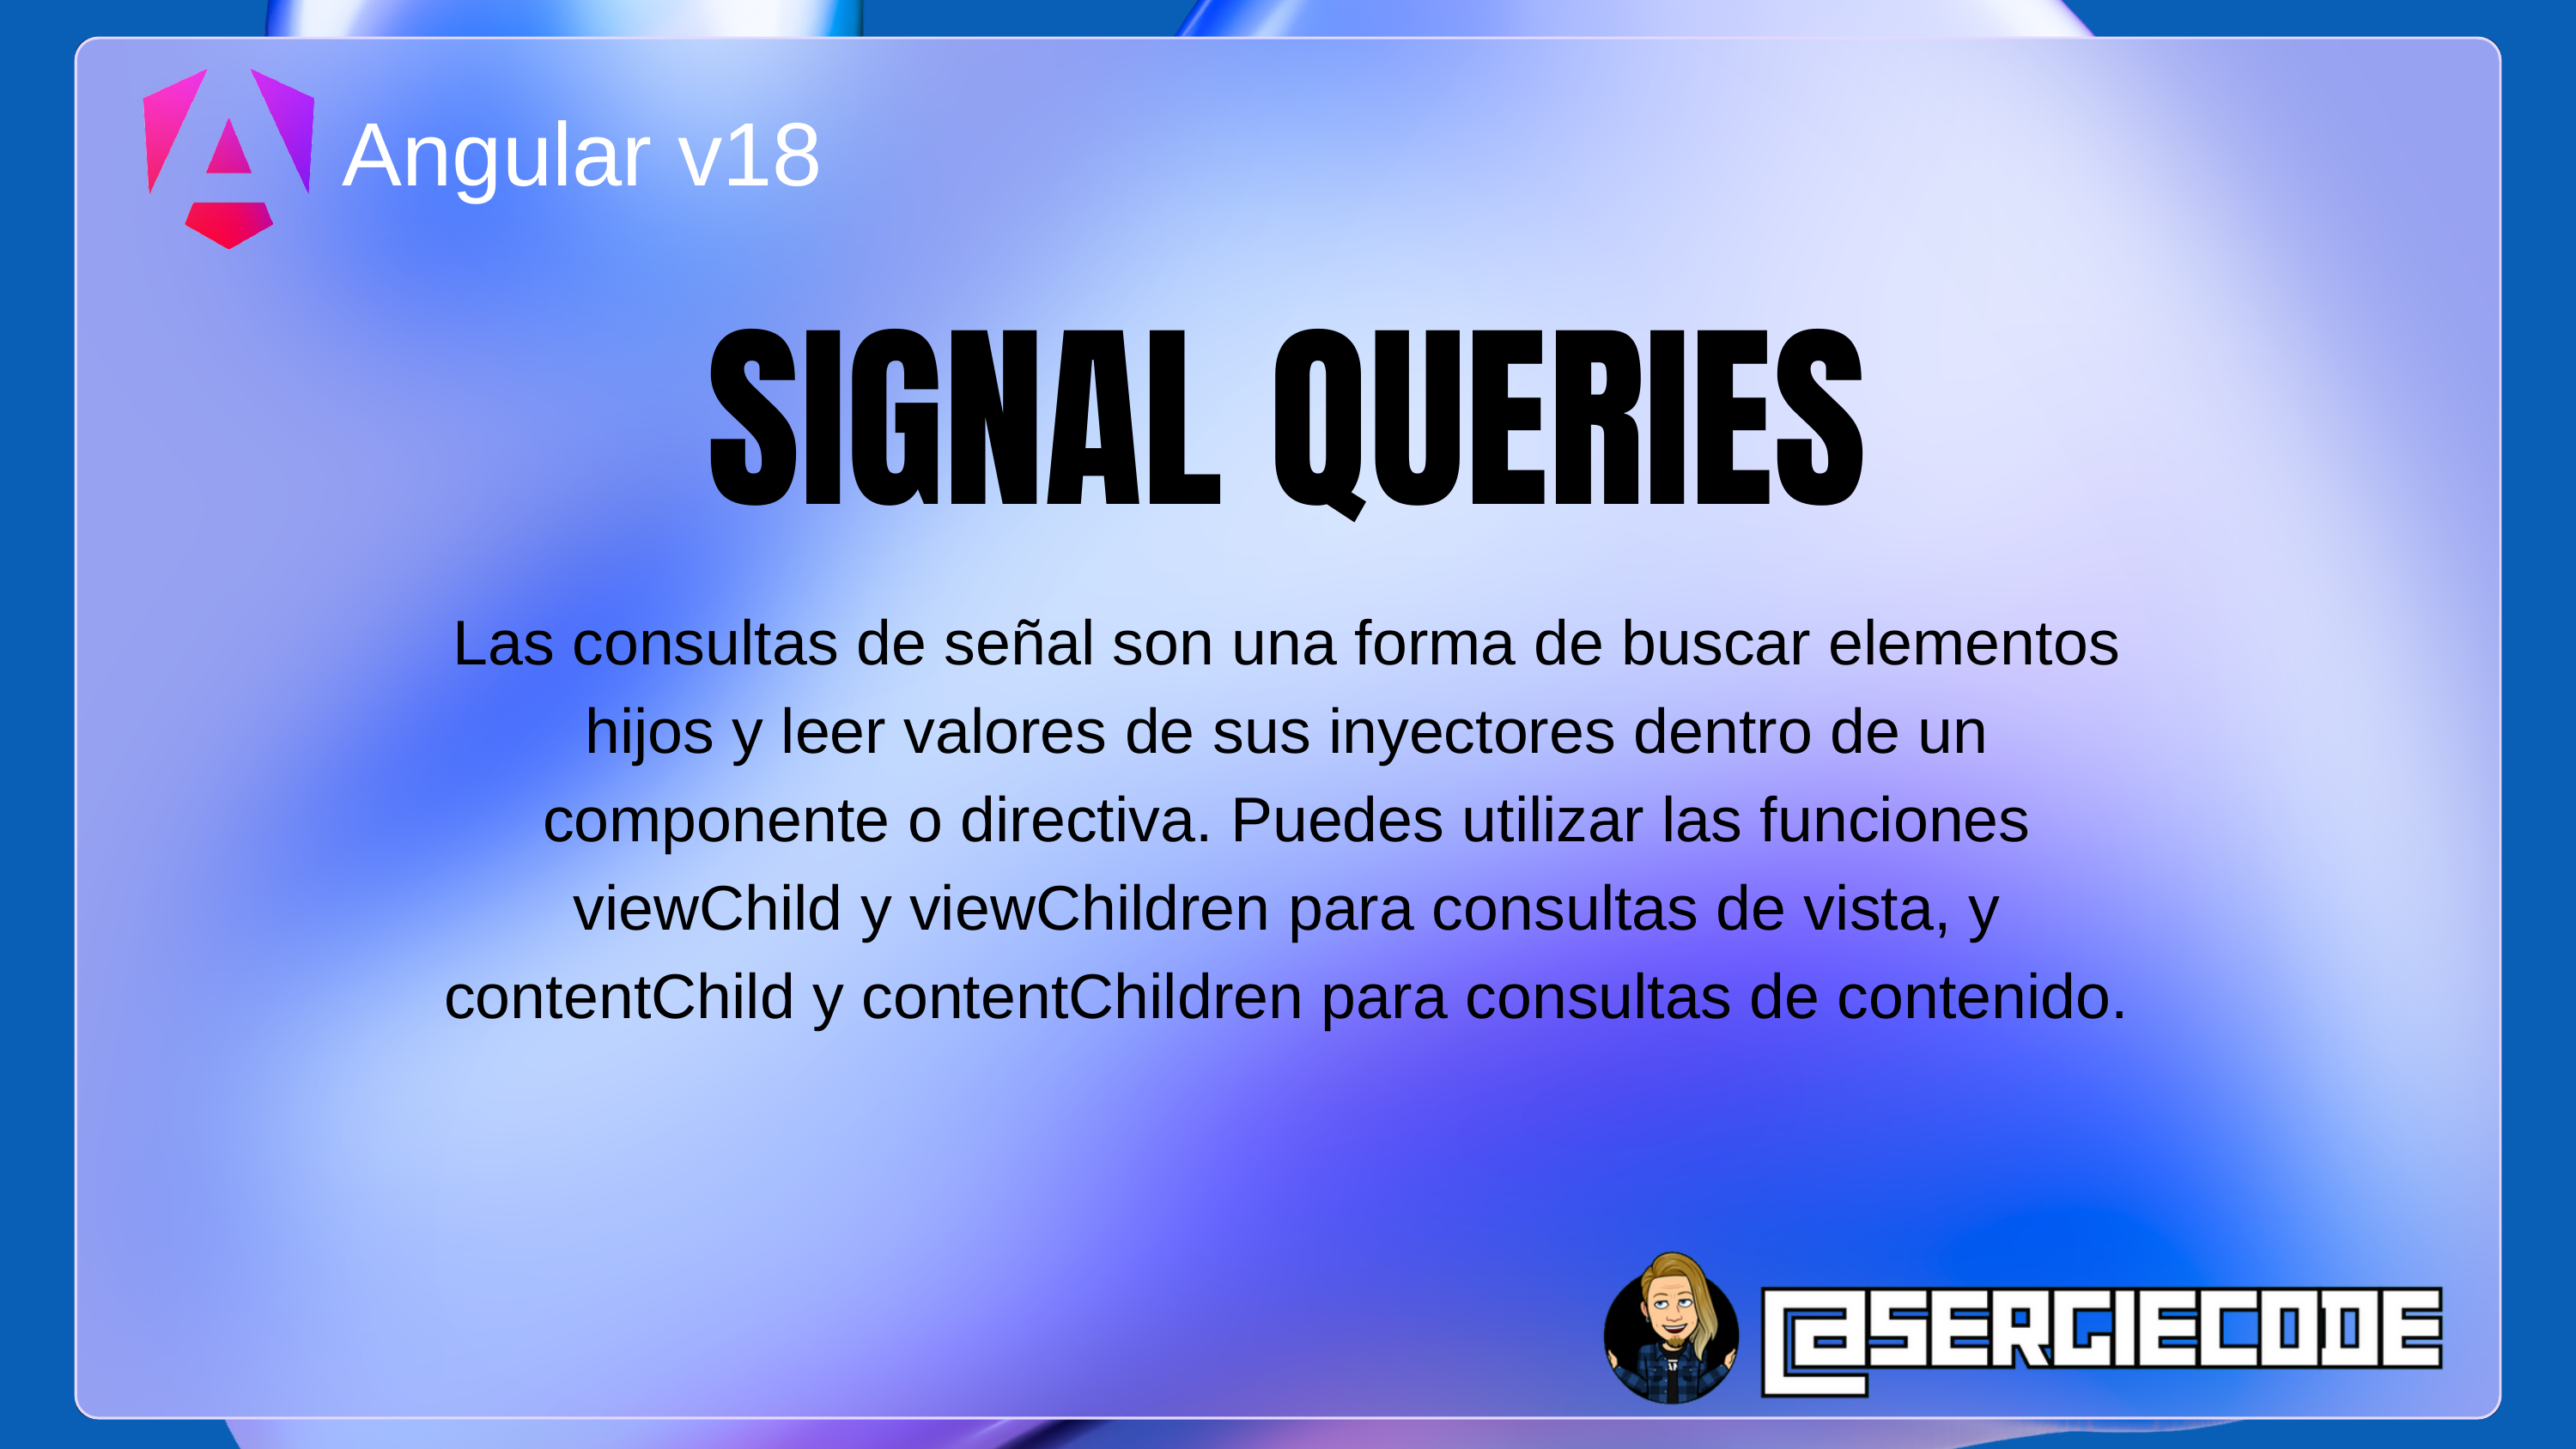

Angular v18
SIGNAL QUERIES
Las consultas de señal son una forma de buscar elementos hijos y leer valores de sus inyectores dentro de un componente o directiva. Puedes utilizar las funciones viewChild y viewChildren para consultas de vista, y contentChild y contentChildren para consultas de contenido.